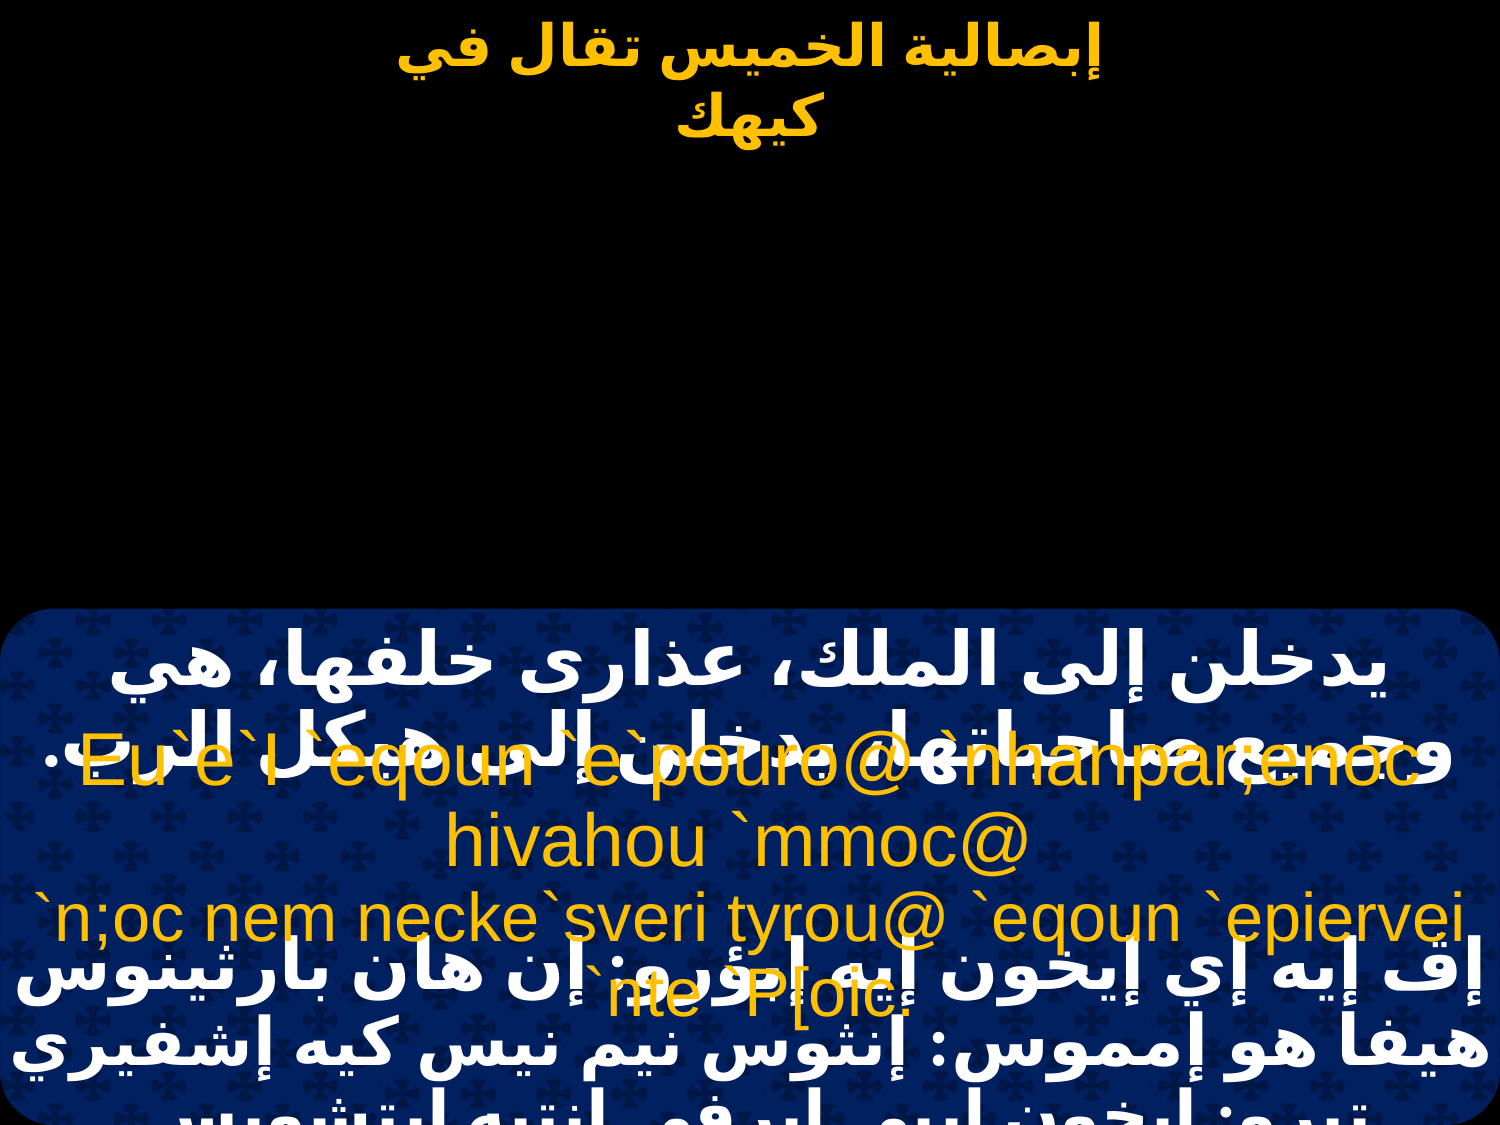

#
يدخلن إلى الملك، عذارى خلفها، هي وجميع صاحباتها، يدخلن إلى هيكل الرب.
Eu`e`I `eqoun `e`pouro@ `nhanpar;enoc hivahou `mmoc@
`n;oc nem necke`sveri tyrou@ `eqoun `epiervei `nte `P[oic.
إڤ إيه إي إيخون إيه إبؤرو: إن هان بارثينوس هيفا هو إمموس: إنثوس نيم نيس كيه إشفيري تيرو: إيخون إيبي إيرفي إنتيه إبتشويس.